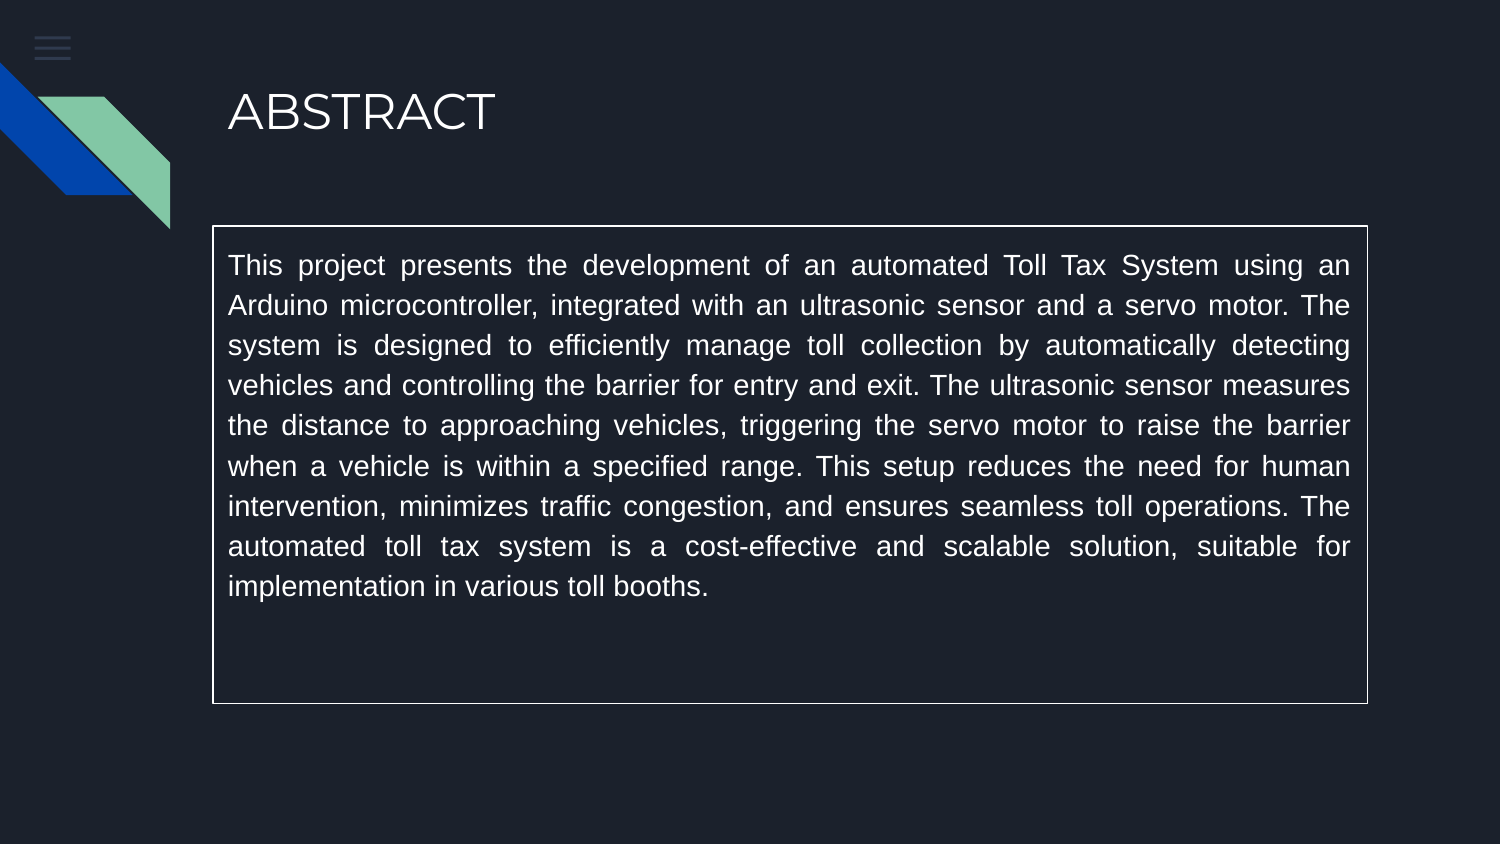

# ABSTRACT
This project presents the development of an automated Toll Tax System using an Arduino microcontroller, integrated with an ultrasonic sensor and a servo motor. The system is designed to efficiently manage toll collection by automatically detecting vehicles and controlling the barrier for entry and exit. The ultrasonic sensor measures the distance to approaching vehicles, triggering the servo motor to raise the barrier when a vehicle is within a specified range. This setup reduces the need for human intervention, minimizes traffic congestion, and ensures seamless toll operations. The automated toll tax system is a cost-effective and scalable solution, suitable for implementation in various toll booths.